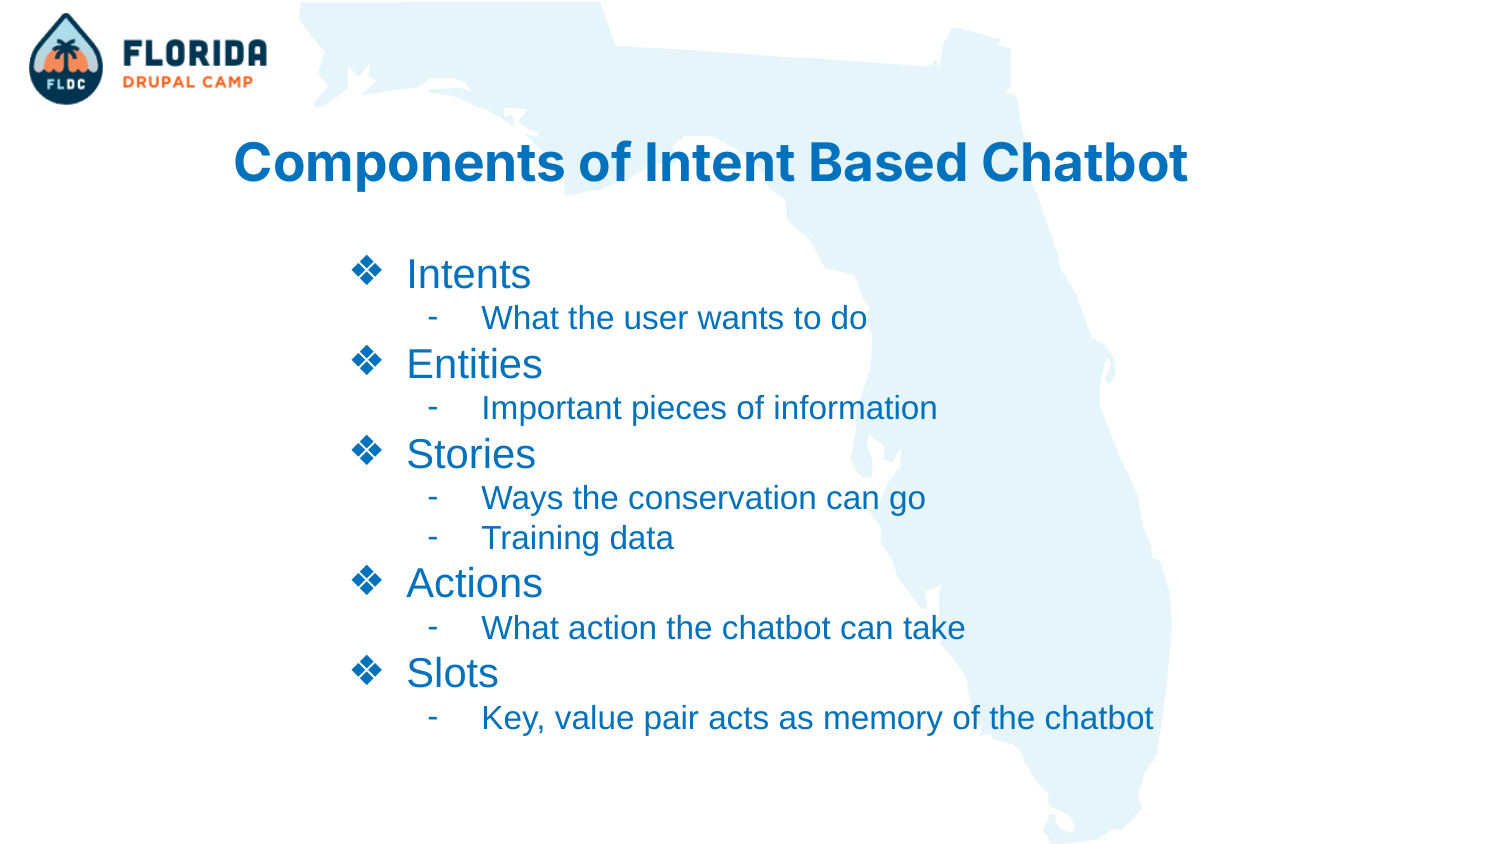

# Components of Intent Based Chatbot
Intents
What the user wants to do
Entities
Important pieces of information
Stories
Ways the conservation can go
Training data
Actions
What action the chatbot can take
Slots
Key, value pair acts as memory of the chatbot